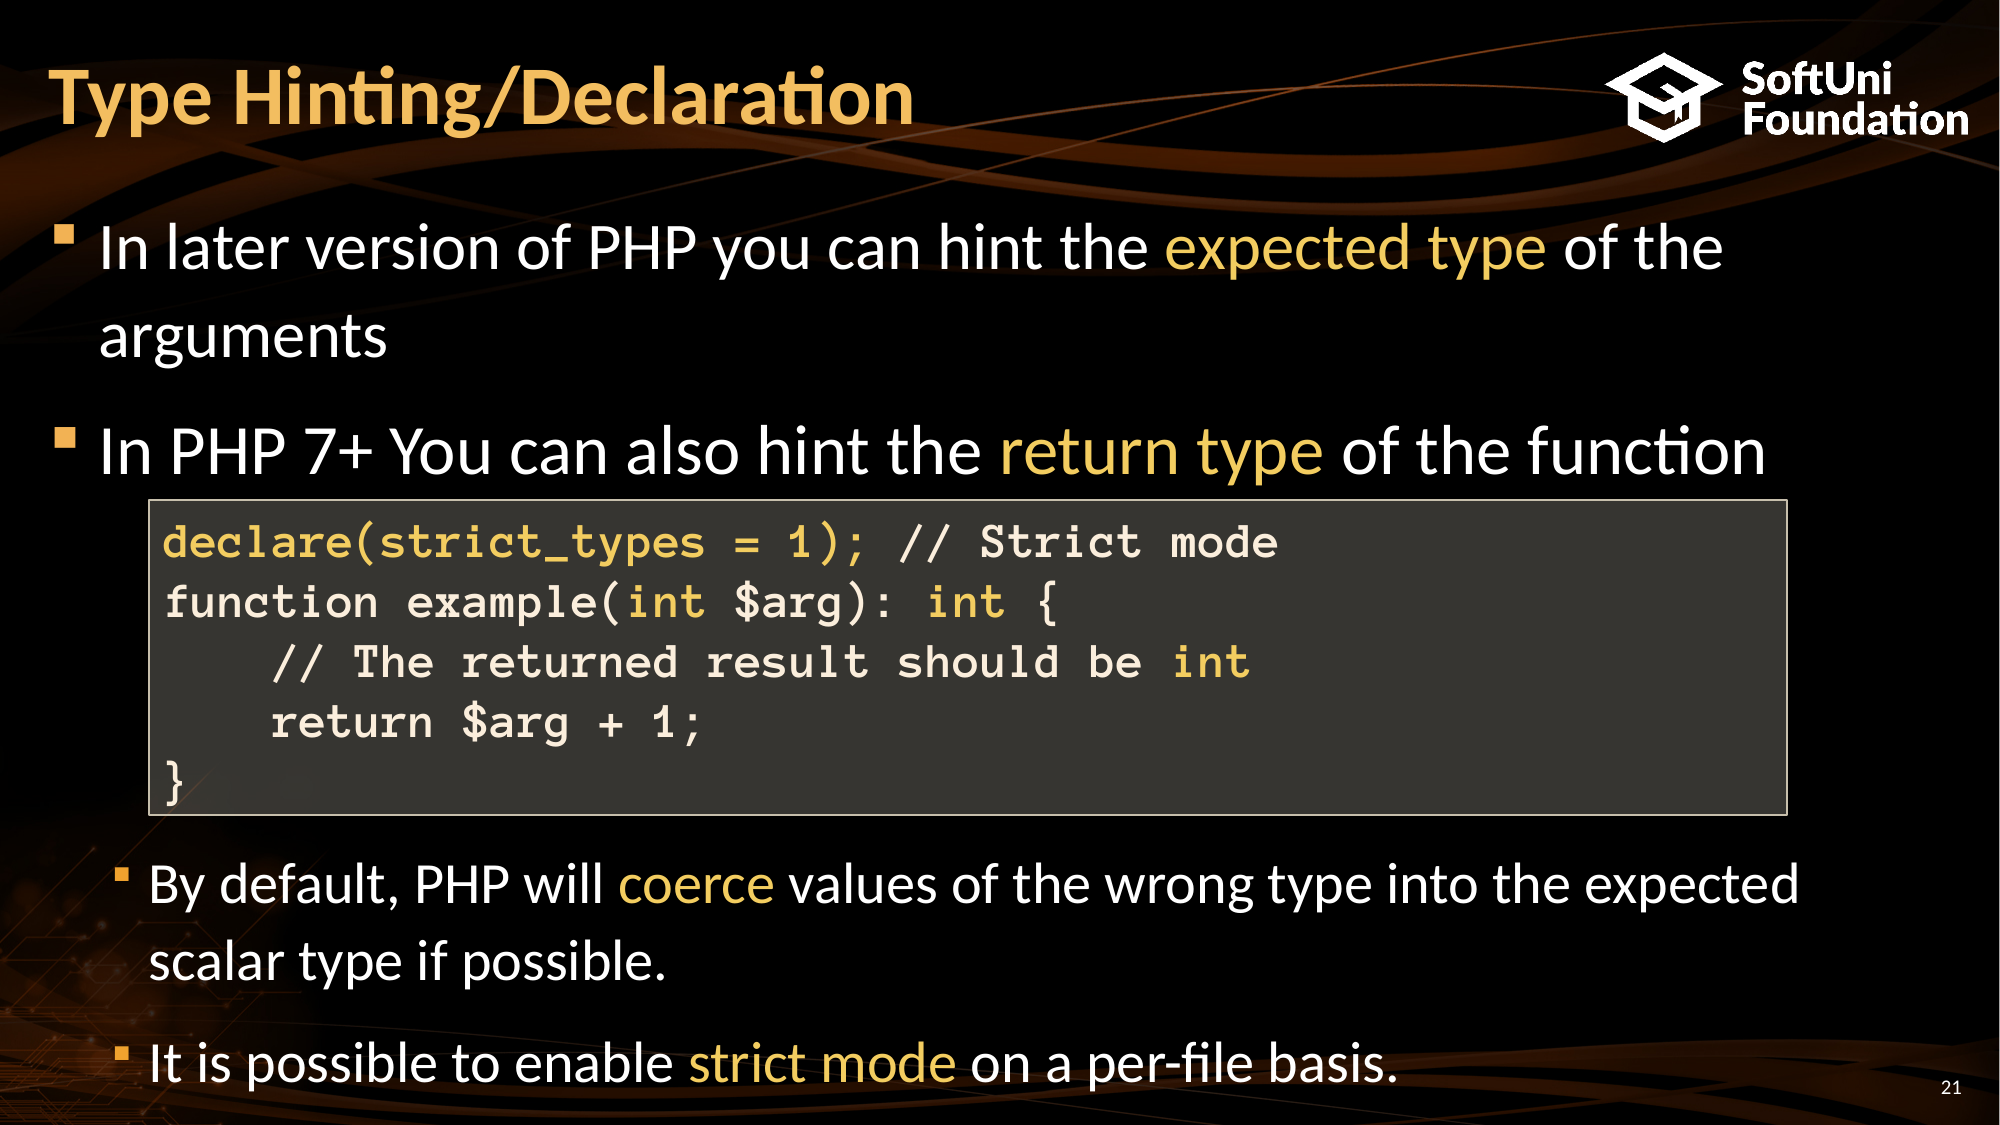

# Type Hinting/Declaration
In later version of PHP you can hint the expected type of the arguments
In PHP 7+ You can also hint the return type of the function

By default, PHP will coerce values of the wrong type into the expected scalar type if possible.
It is possible to enable strict mode on a per-file basis.
declare(strict_types = 1); // Strict mode
function example(int $arg): int {
    // The returned result should be int
    return $arg + 1;
}
21